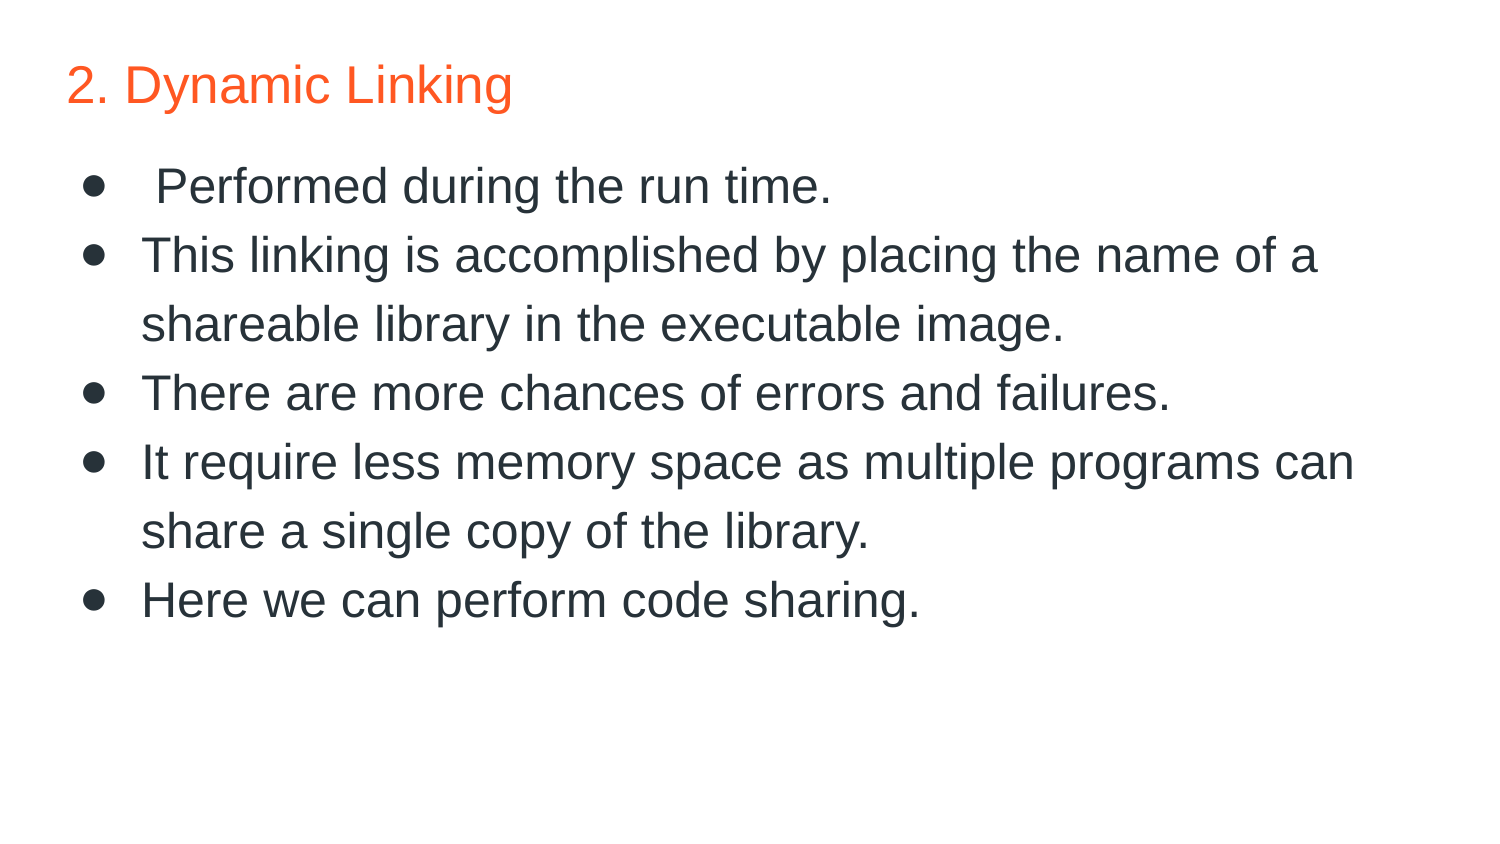

# 2. Dynamic Linking
 Performed during the run time.
This linking is accomplished by placing the name of a shareable library in the executable image.
There are more chances of errors and failures.
It require less memory space as multiple programs can share a single copy of the library.
Here we can perform code sharing.